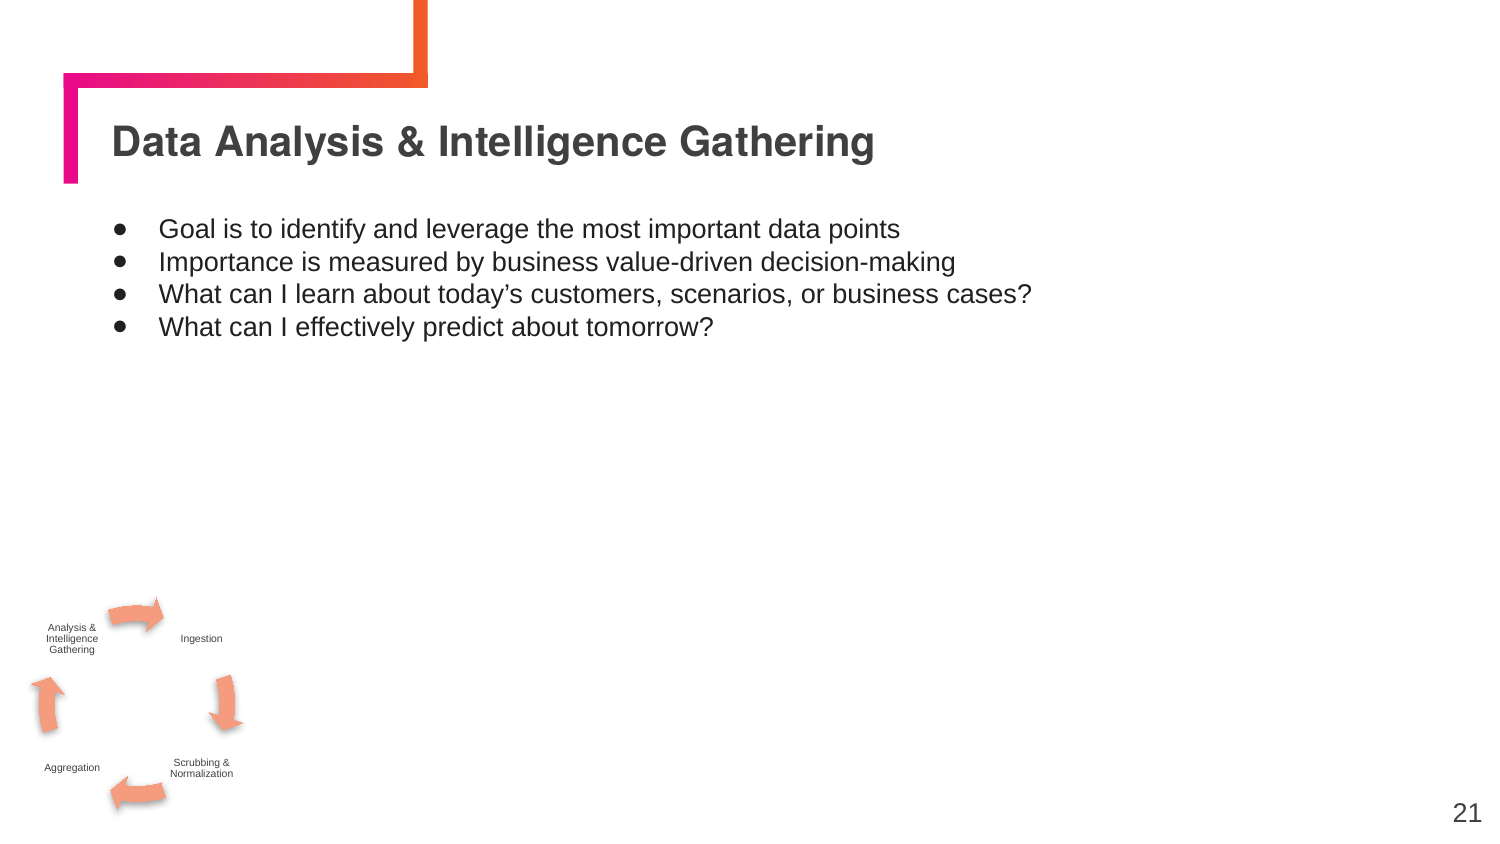

# Data Analysis & Intelligence Gathering
Goal is to identify and leverage the most important data points
Importance is measured by business value-driven decision-making
What can I learn about today’s customers, scenarios, or business cases?
What can I effectively predict about tomorrow?

Ingestion
Scrubbing & Normalization
Aggregation
Analysis & Intelligence Gathering
21